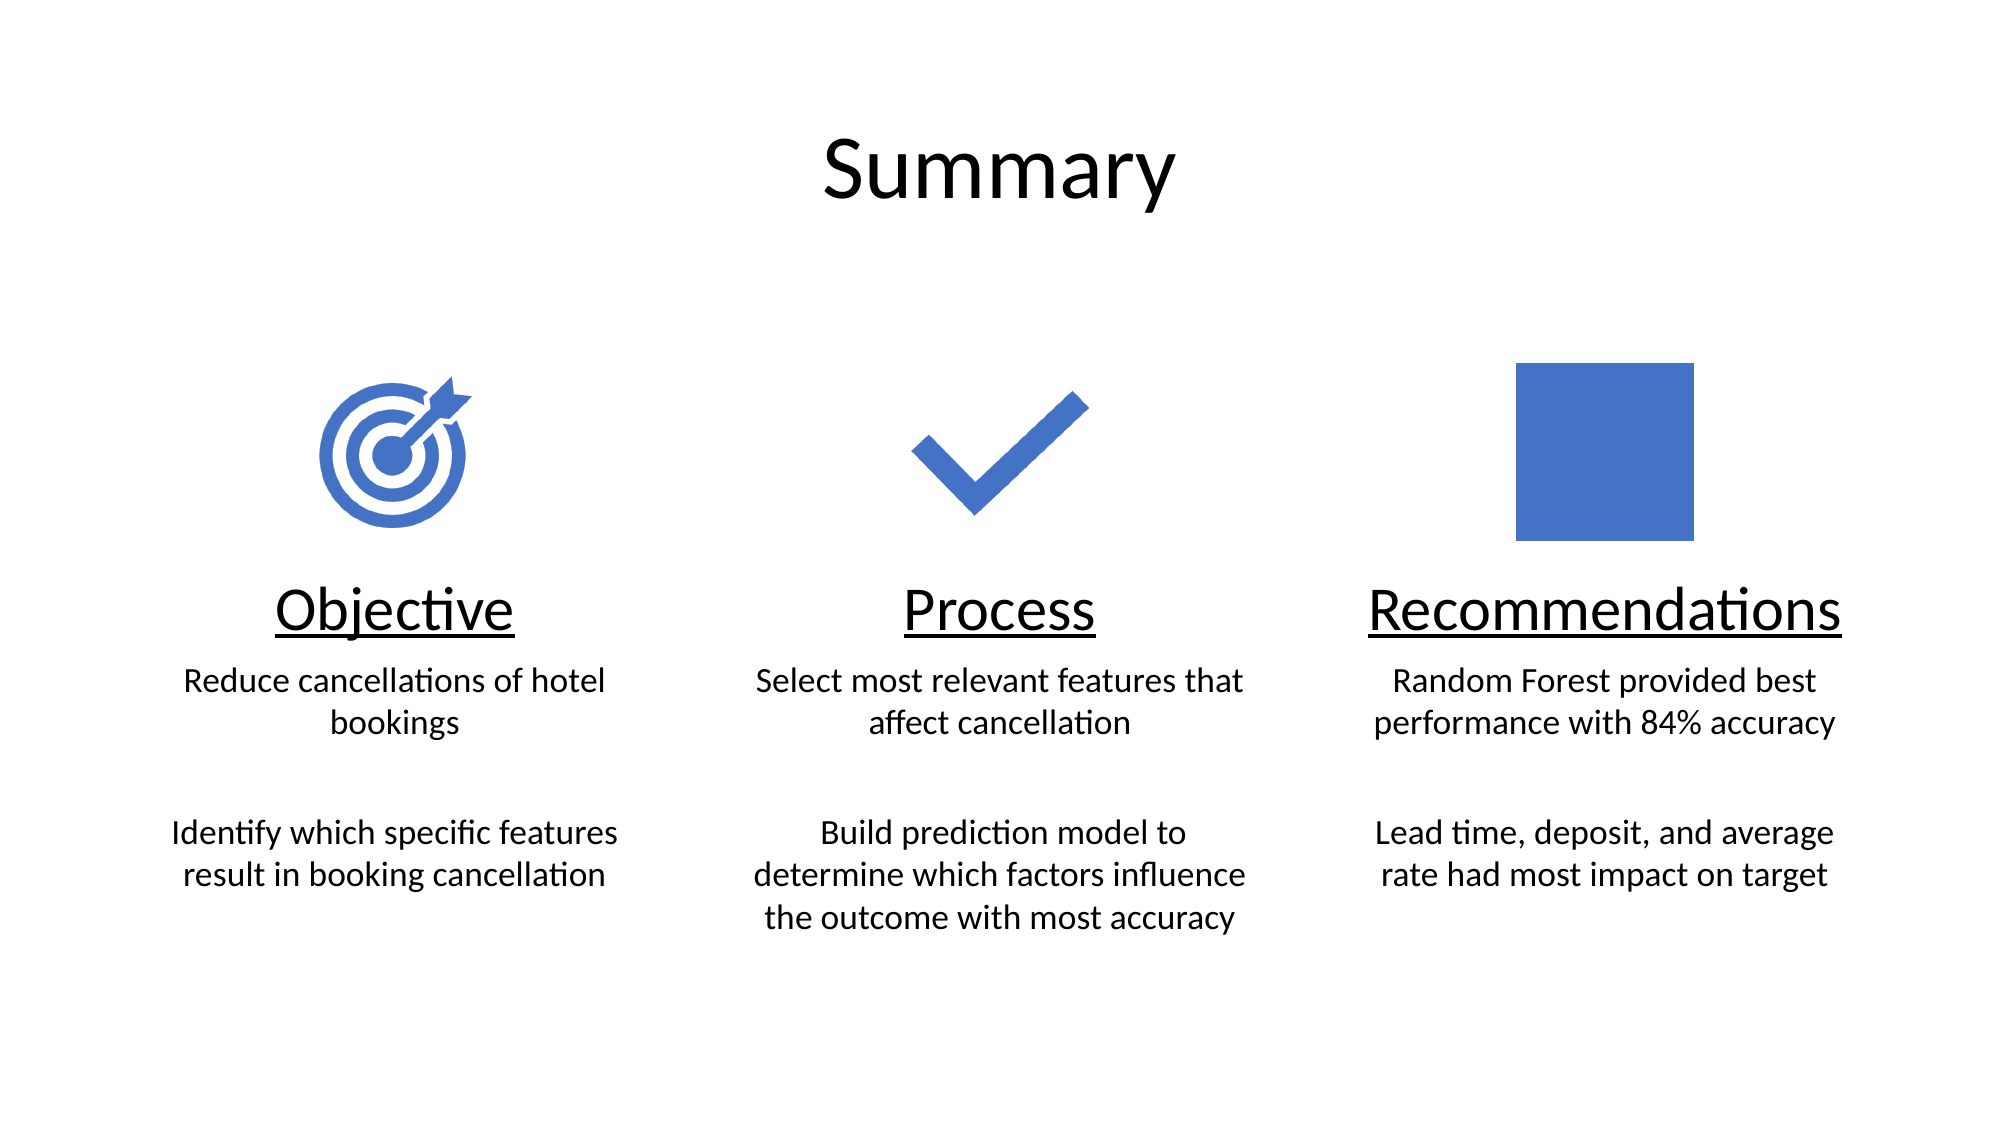

# Summary
Objective
Reduce cancellations of hotel bookings

Identify which specific features result in booking cancellation
Process
Select most relevant features that affect cancellation

 Build prediction model to determine which factors influence the outcome with most accuracy
Recommendations
Random Forest provided best performance with 84% accuracy

Lead time, deposit, and average rate had most impact on target